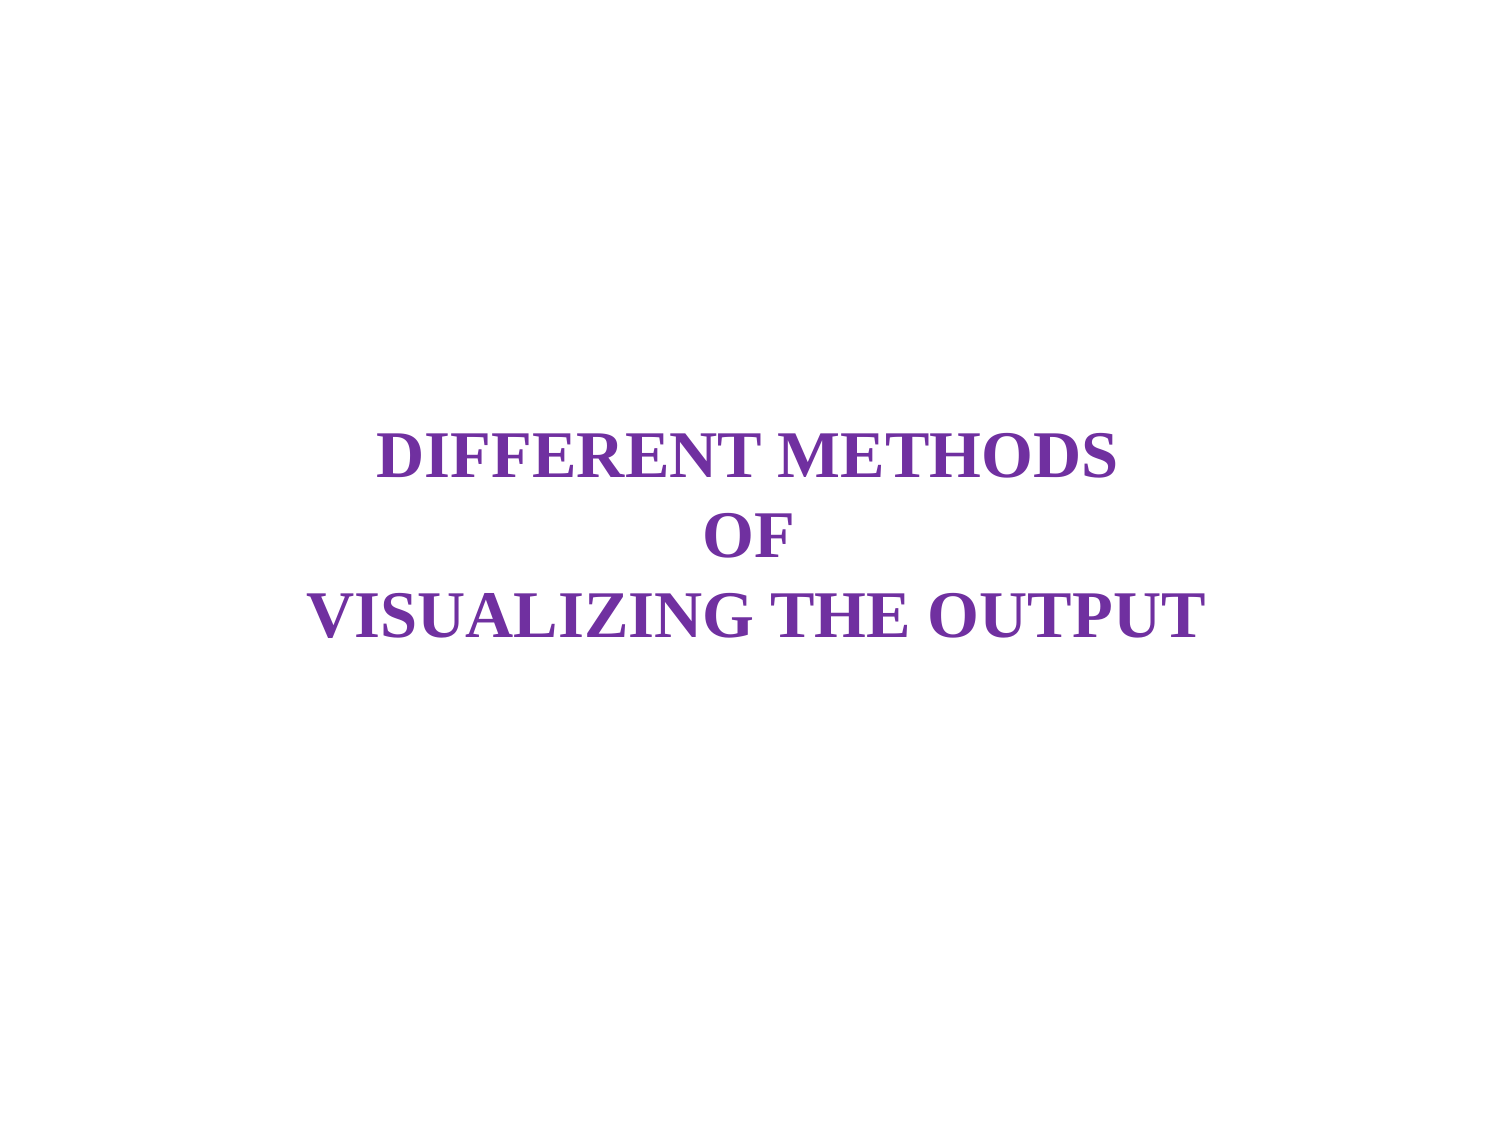

# DIFFERENT METHODS OF VISUALIZING THE OUTPUT